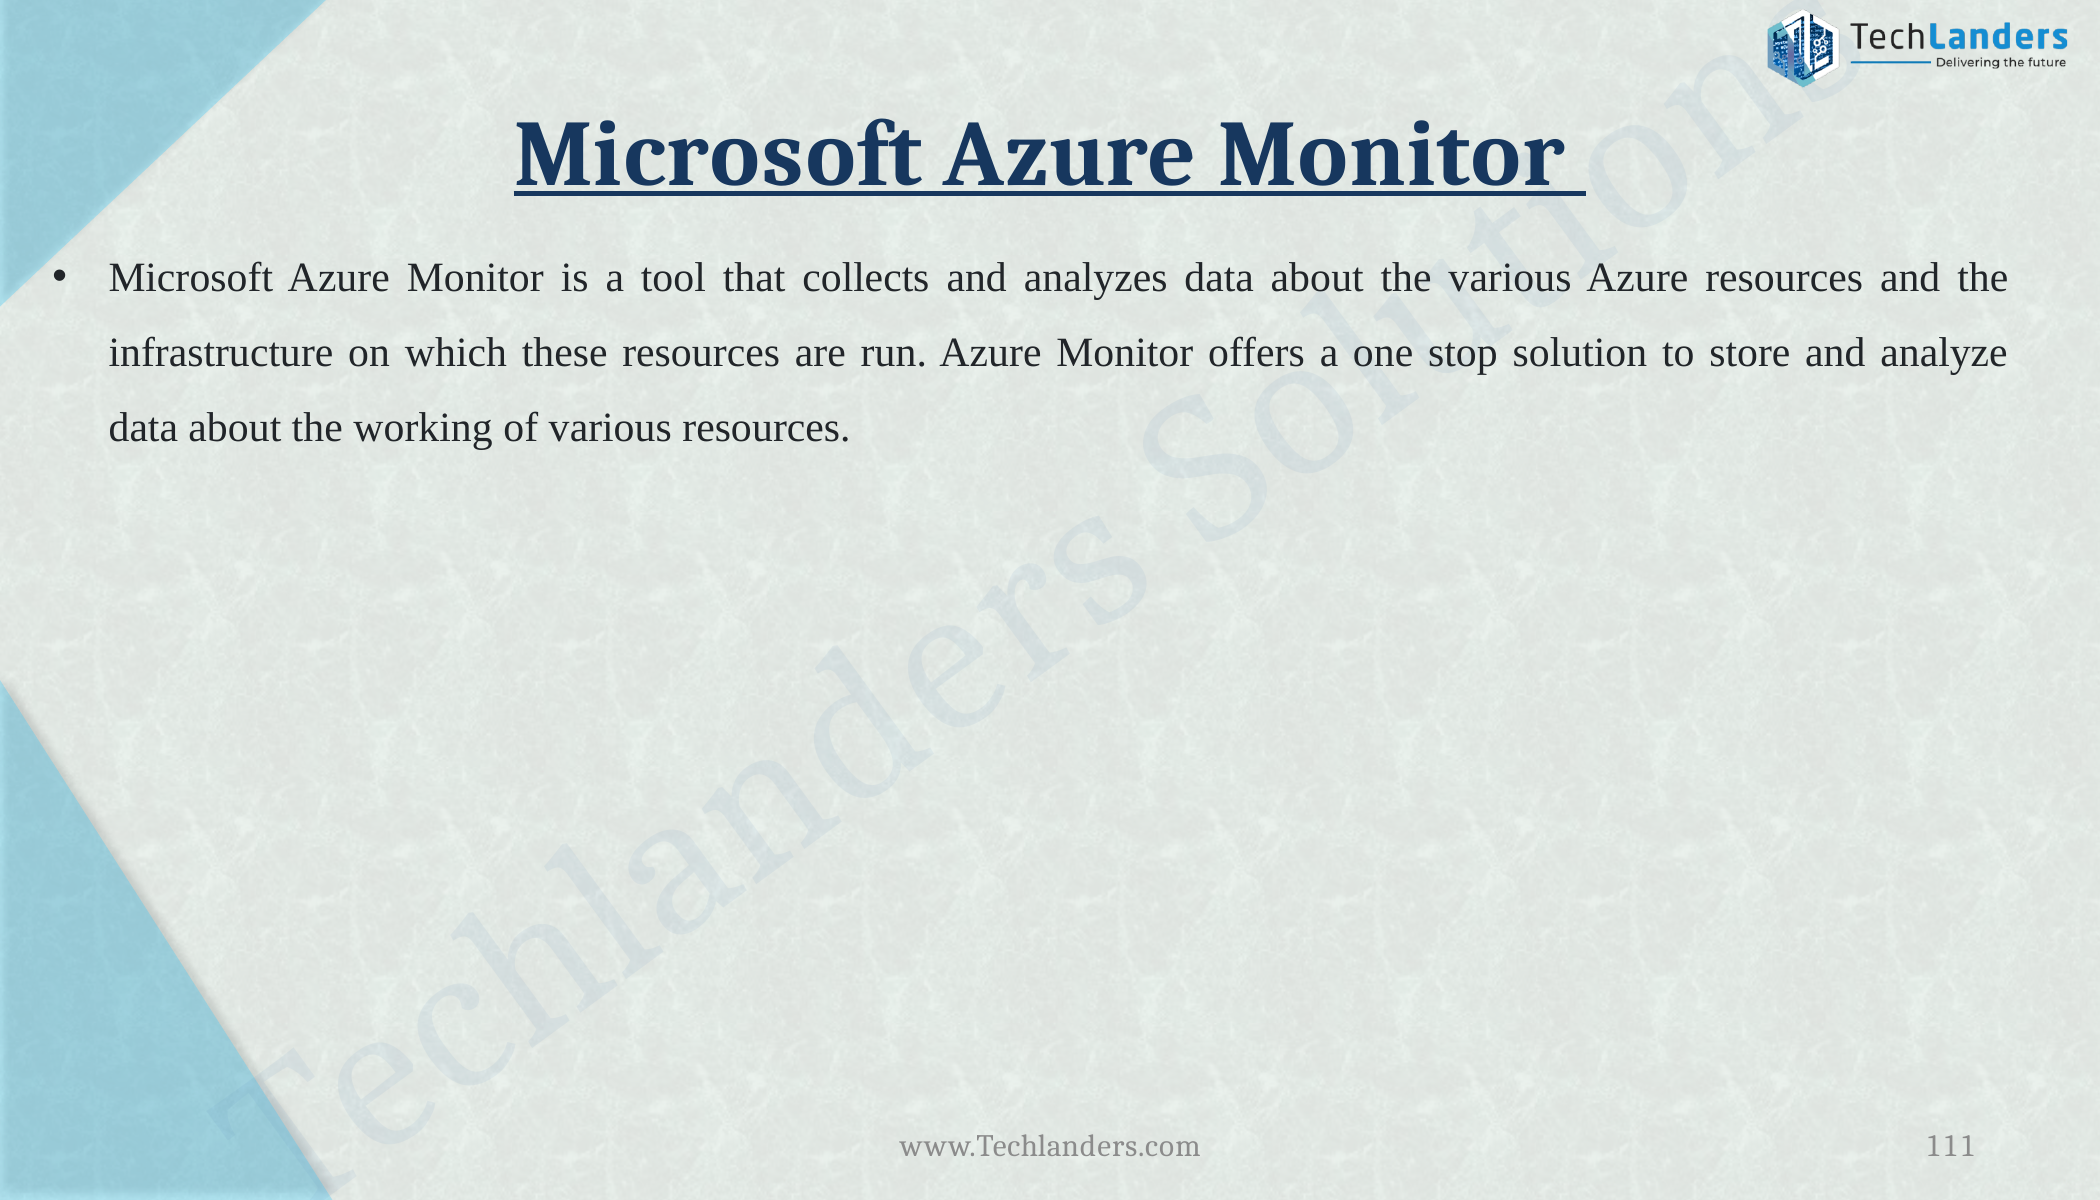

# Microsoft Azure Monitor
Microsoft Azure Monitor is a tool that collects and analyzes data about the various Azure resources and the infrastructure on which these resources are run. Azure Monitor offers a one stop solution to store and analyze data about the working of various resources.
www.Techlanders.com
111